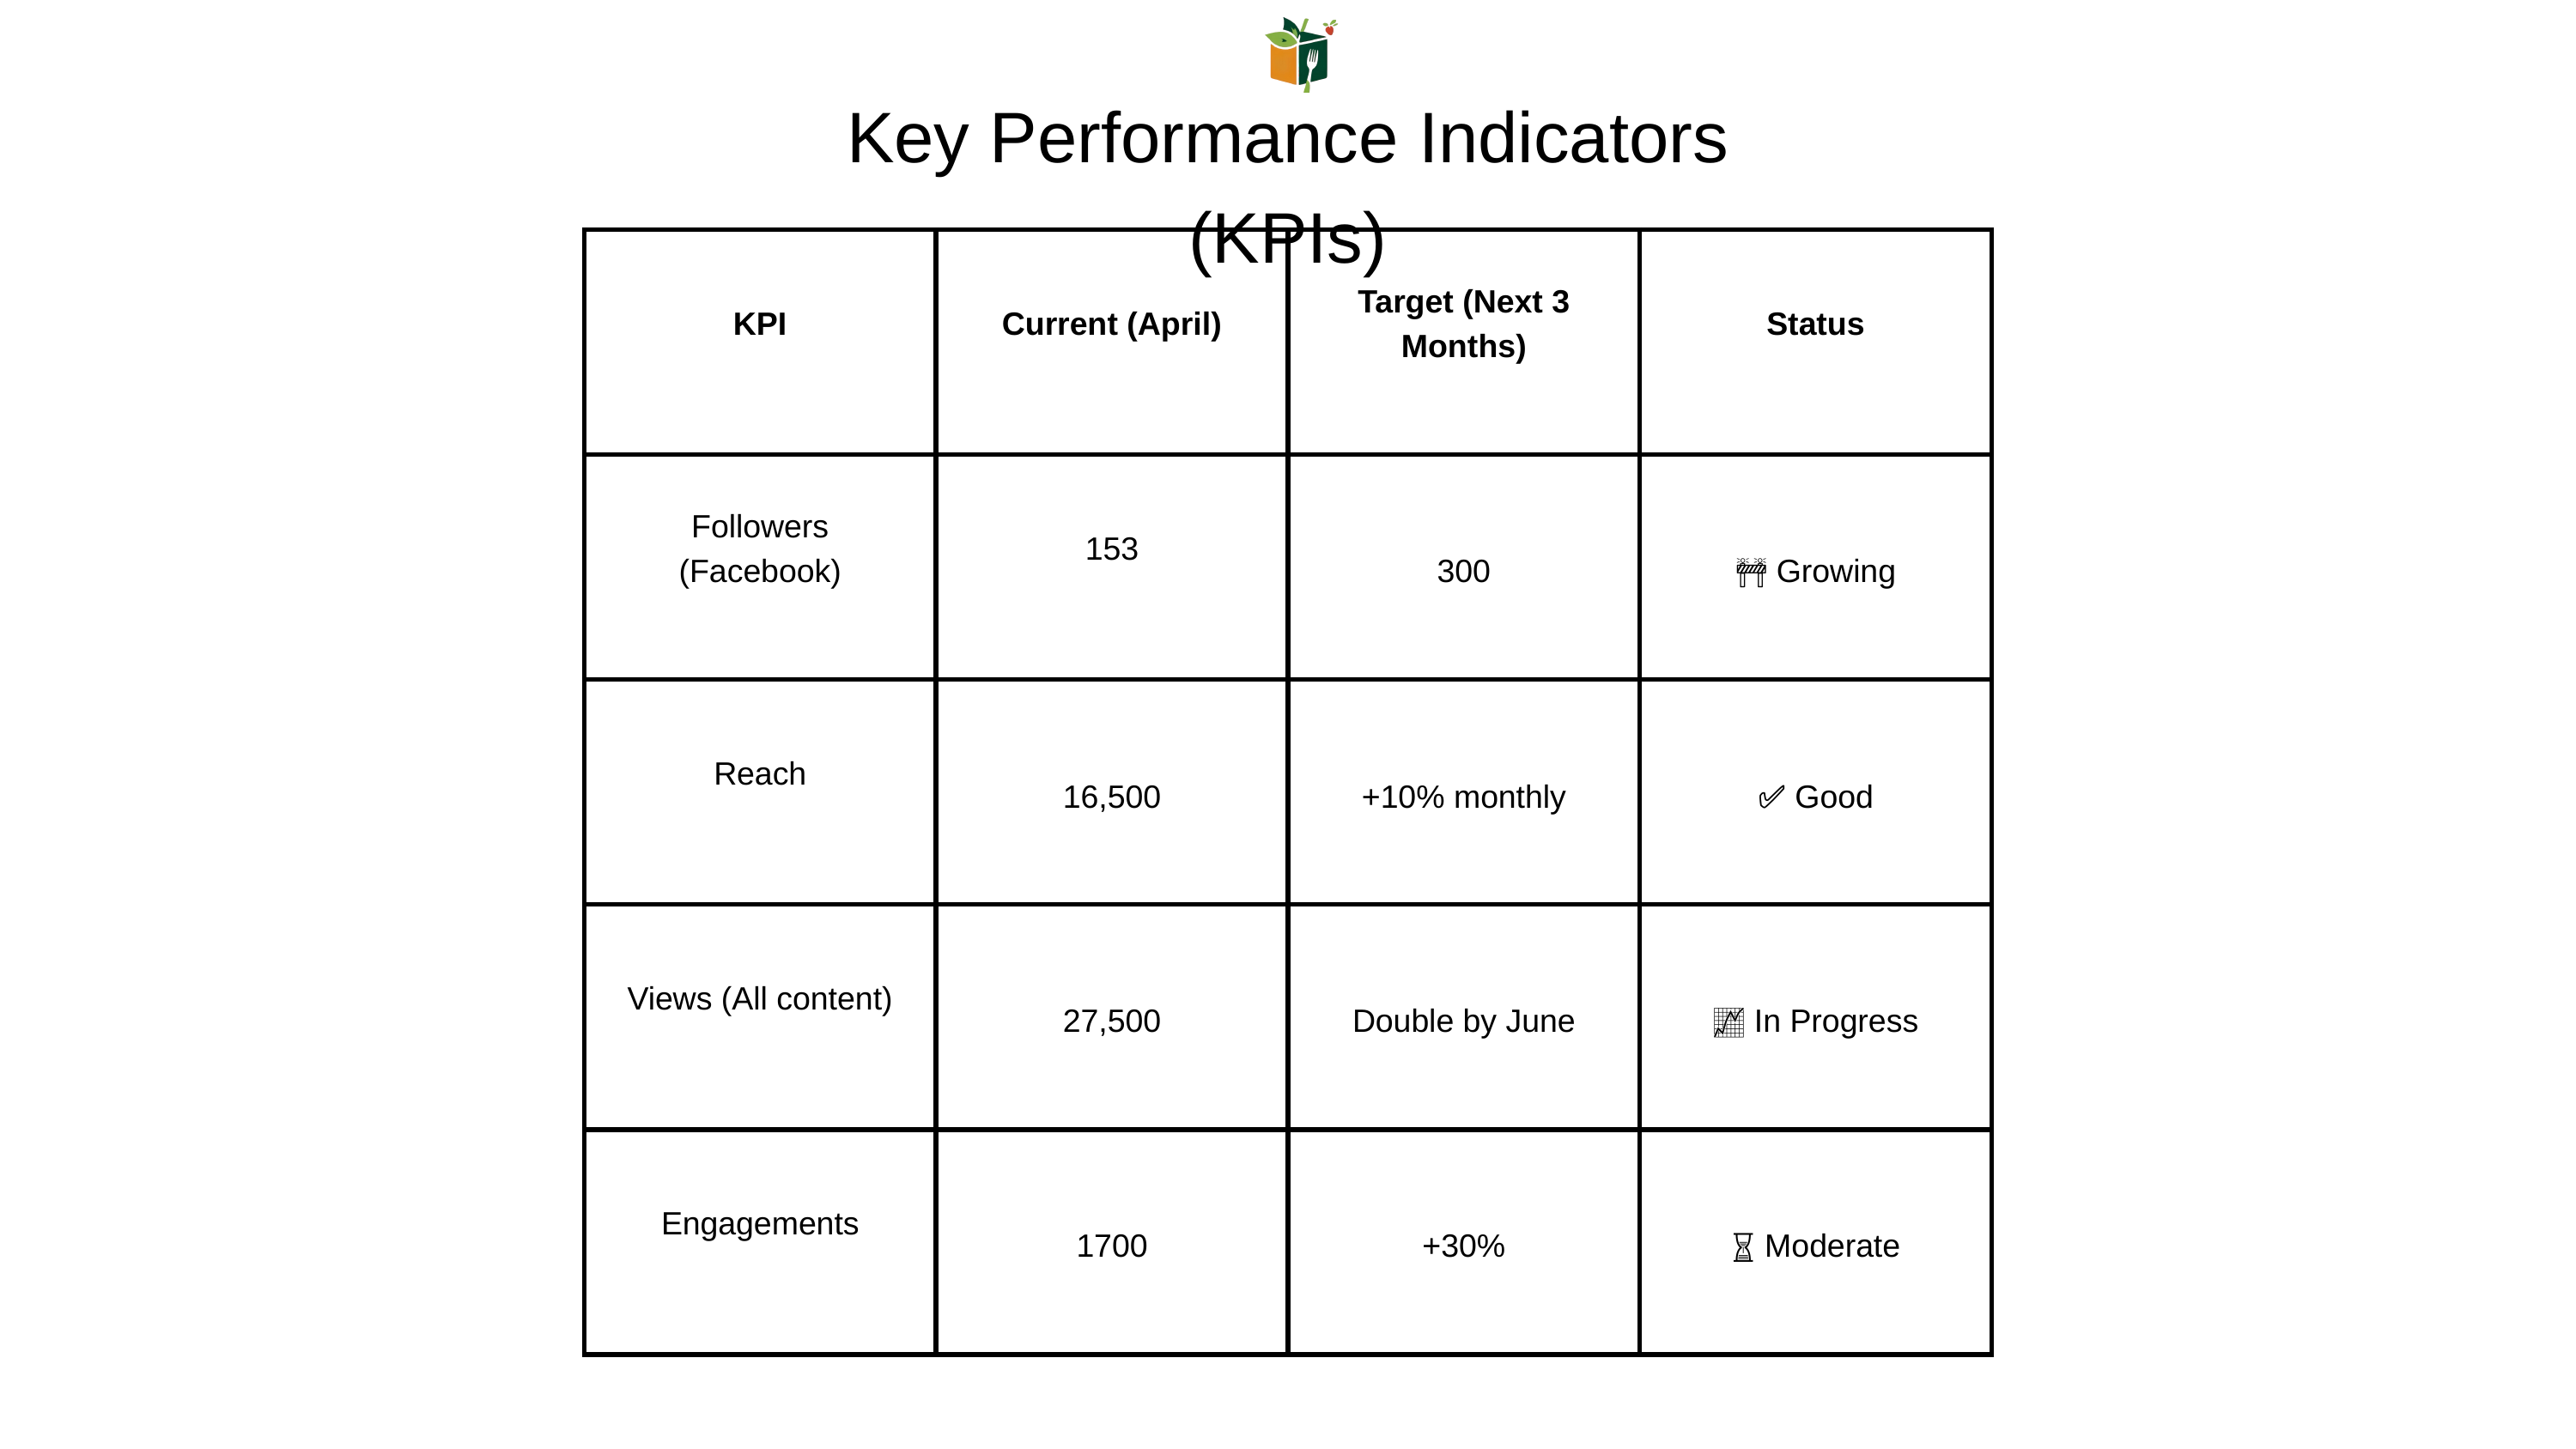

Key Performance Indicators (KPIs)
| KPI | Current (April) | Target (Next 3 Months) | Status |
| --- | --- | --- | --- |
| Followers (Facebook) | 153 | 300 | 🚧 Growing |
| Reach | 16,500 | +10% monthly | ✅ Good |
| Views (All content) | 27,500 | Double by June | 📈 In Progress |
| Engagements | 1700 | +30% | ⏳ Moderate |